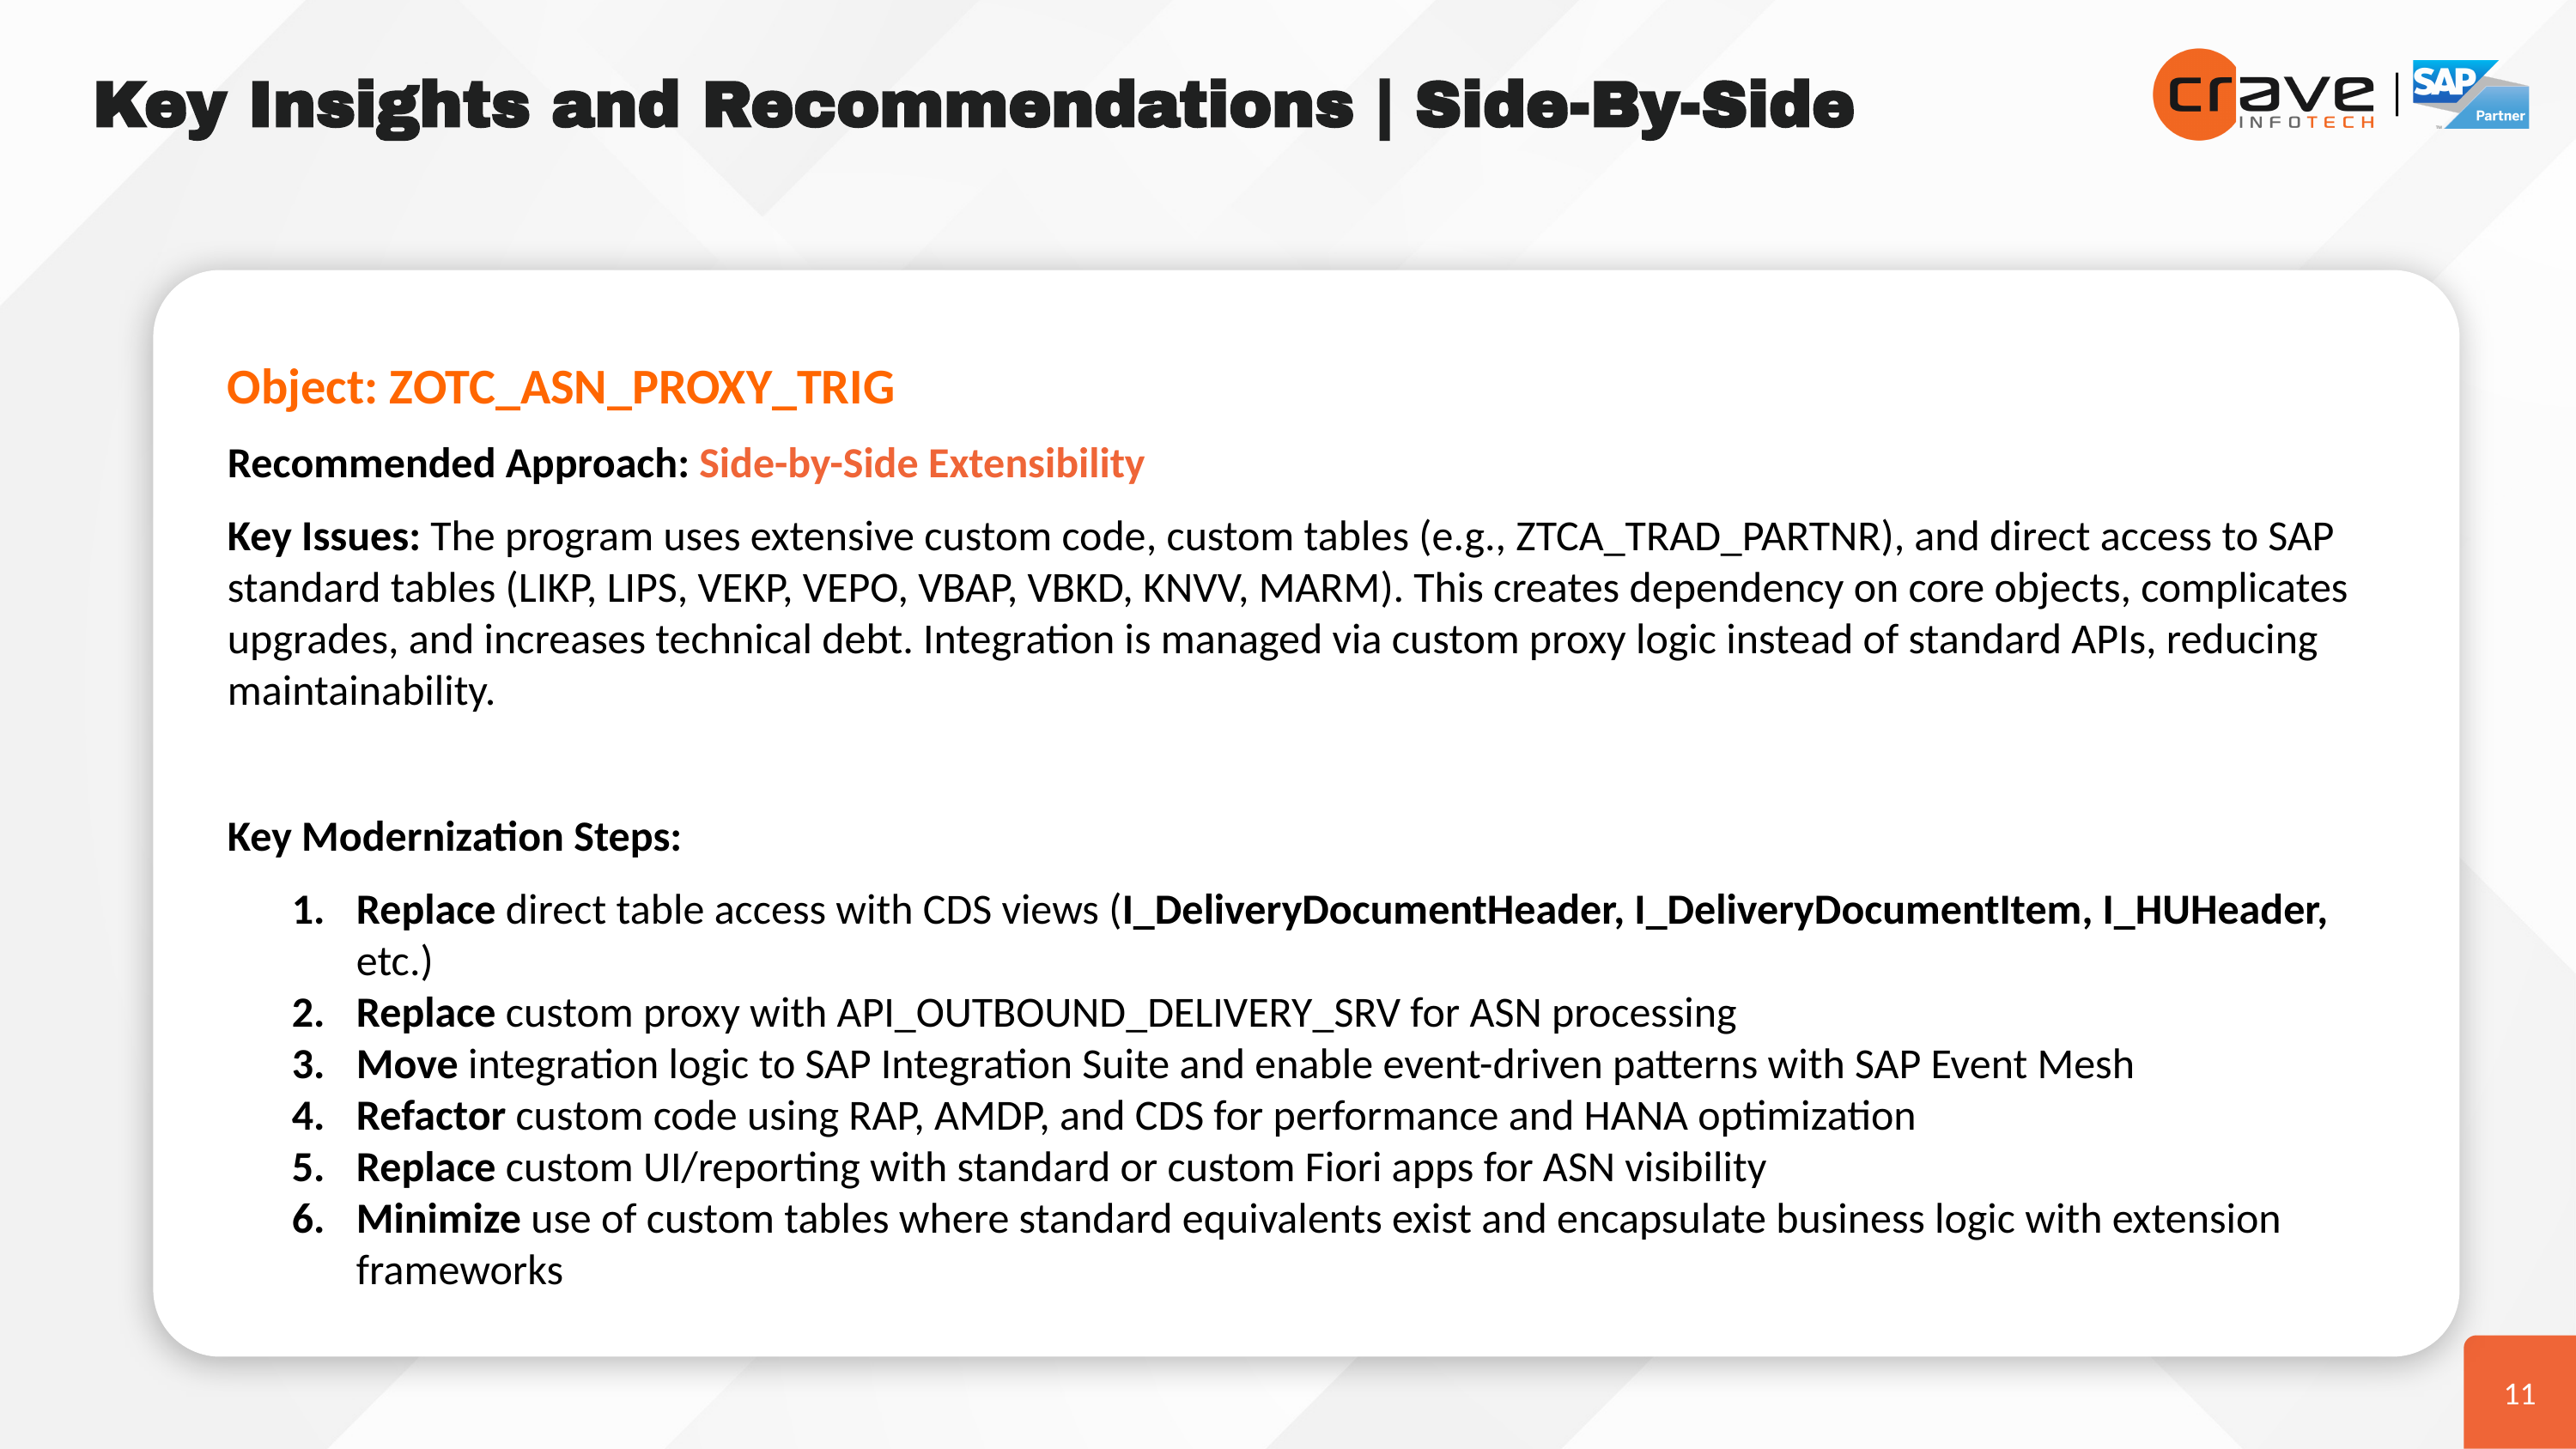

Key Insights and Recommendations | Side-By-Side

Object: ZOTC_ASN_PROXY_TRIG
Recommended Approach: Side-by-Side Extensibility
Key Issues: The program uses extensive custom code, custom tables (e.g., ZTCA_TRAD_PARTNR), and direct access to SAP standard tables (LIKP, LIPS, VEKP, VEPO, VBAP, VBKD, KNVV, MARM). This creates dependency on core objects, complicates upgrades, and increases technical debt. Integration is managed via custom proxy logic instead of standard APIs, reducing maintainability.

Key Modernization Steps:
Replace direct table access with CDS views (I_DeliveryDocumentHeader, I_DeliveryDocumentItem, I_HUHeader, etc.)
Replace custom proxy with API_OUTBOUND_DELIVERY_SRV for ASN processing
Move integration logic to SAP Integration Suite and enable event-driven patterns with SAP Event Mesh
Refactor custom code using RAP, AMDP, and CDS for performance and HANA optimization
Replace custom UI/reporting with standard or custom Fiori apps for ASN visibility
Minimize use of custom tables where standard equivalents exist and encapsulate business logic with extension frameworks